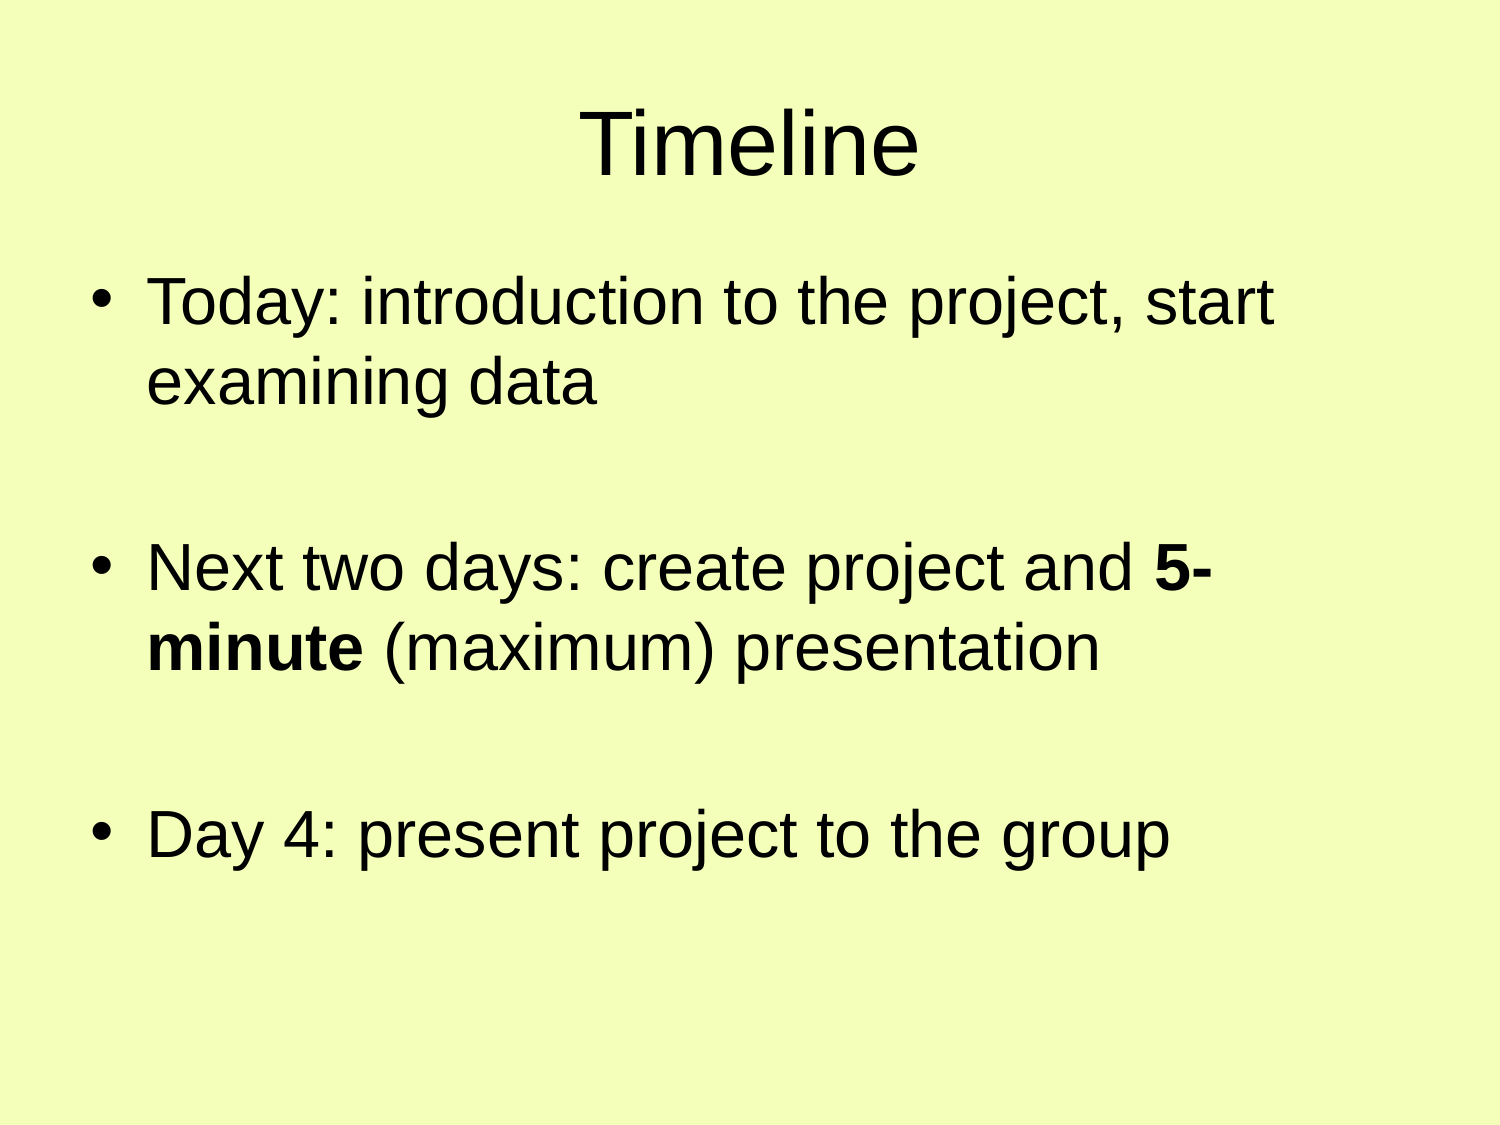

# Timeline
Today: introduction to the project, start examining data

Next two days: create project and 5-minute (maximum) presentation

Day 4: present project to the group